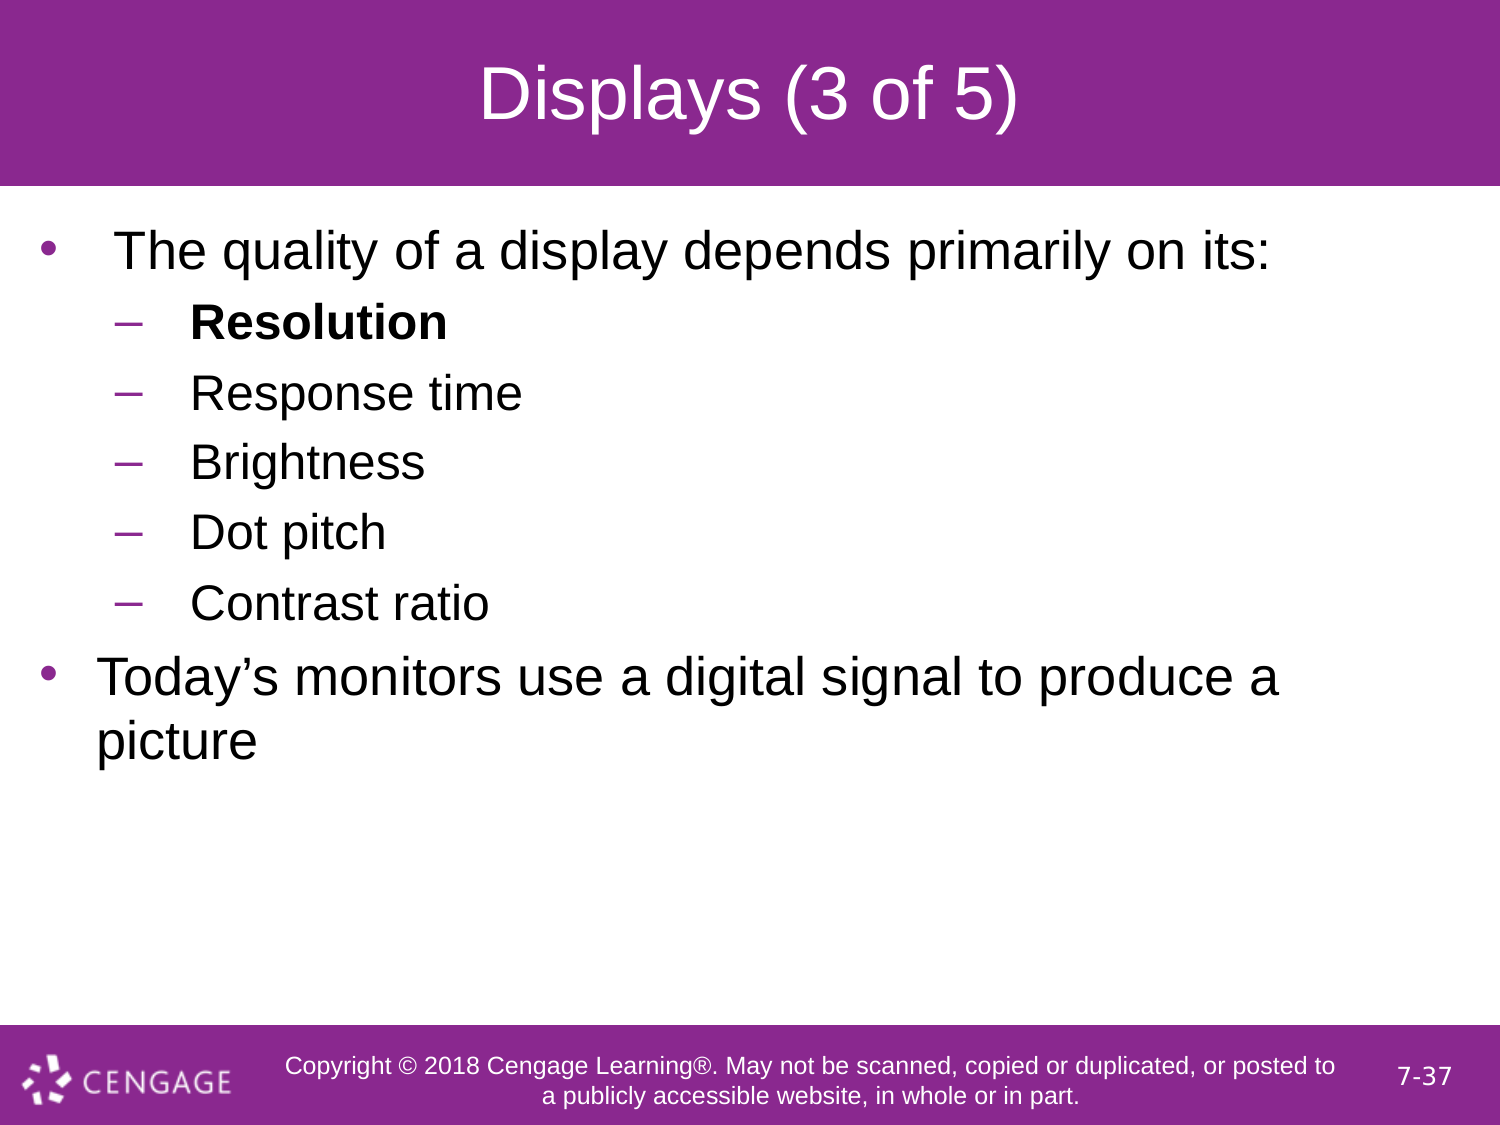

# Displays (3 of 5)
The quality of a display depends primarily on its:
Resolution
Response time
Brightness
Dot pitch
Contrast ratio
Today’s monitors use a digital signal to produce a picture